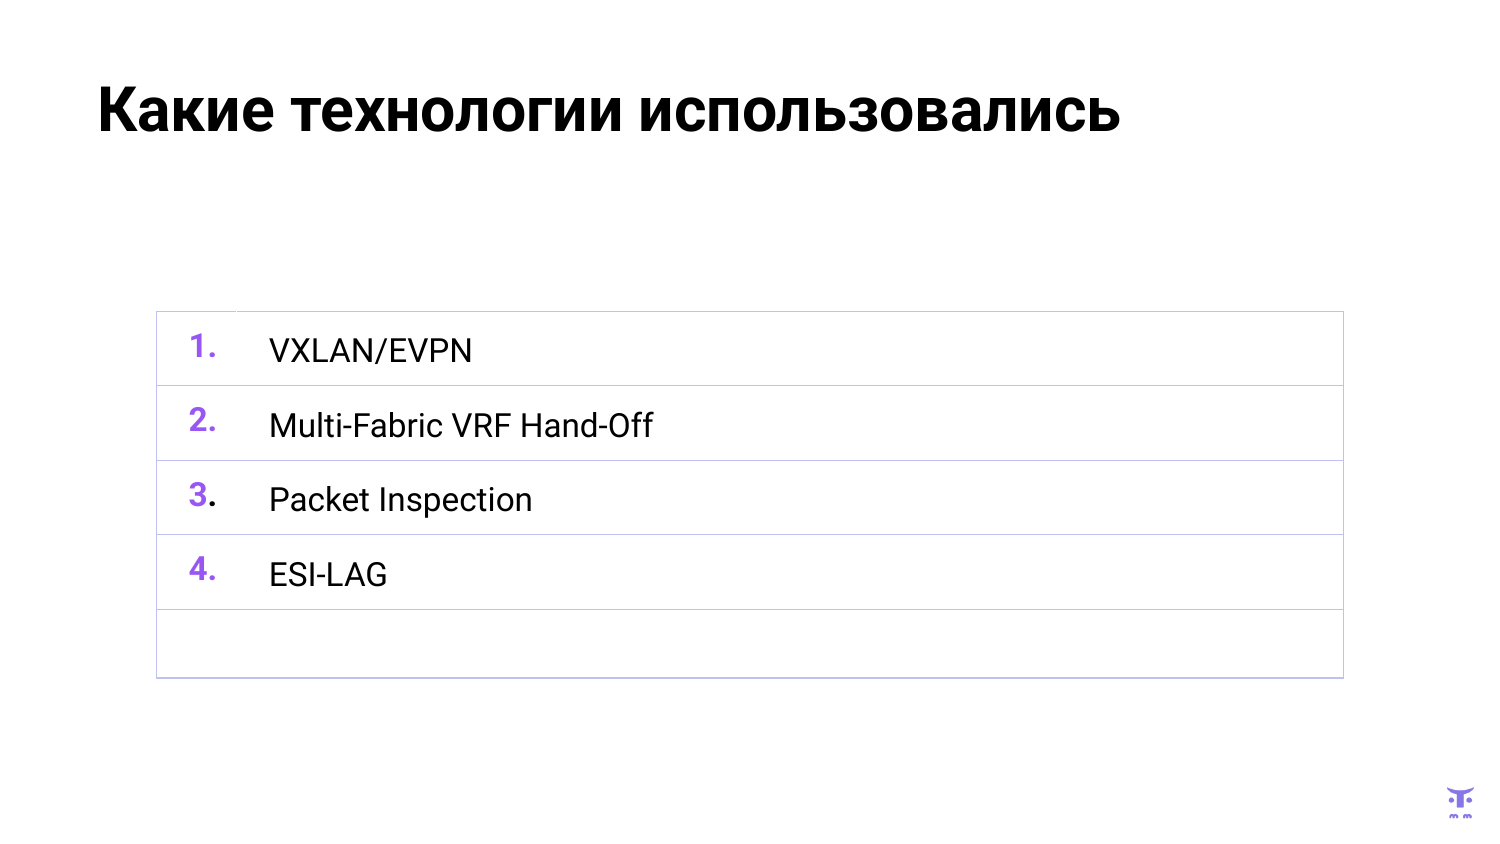

# Какие технологии использовались

| 1. | VXLAN/EVPN |
| --- | --- |
| 2. | Multi-Fabric VRF Hand-Off |
| 3. | Packet Inspection |
| 4. | ESI-LAG |
|  |  |